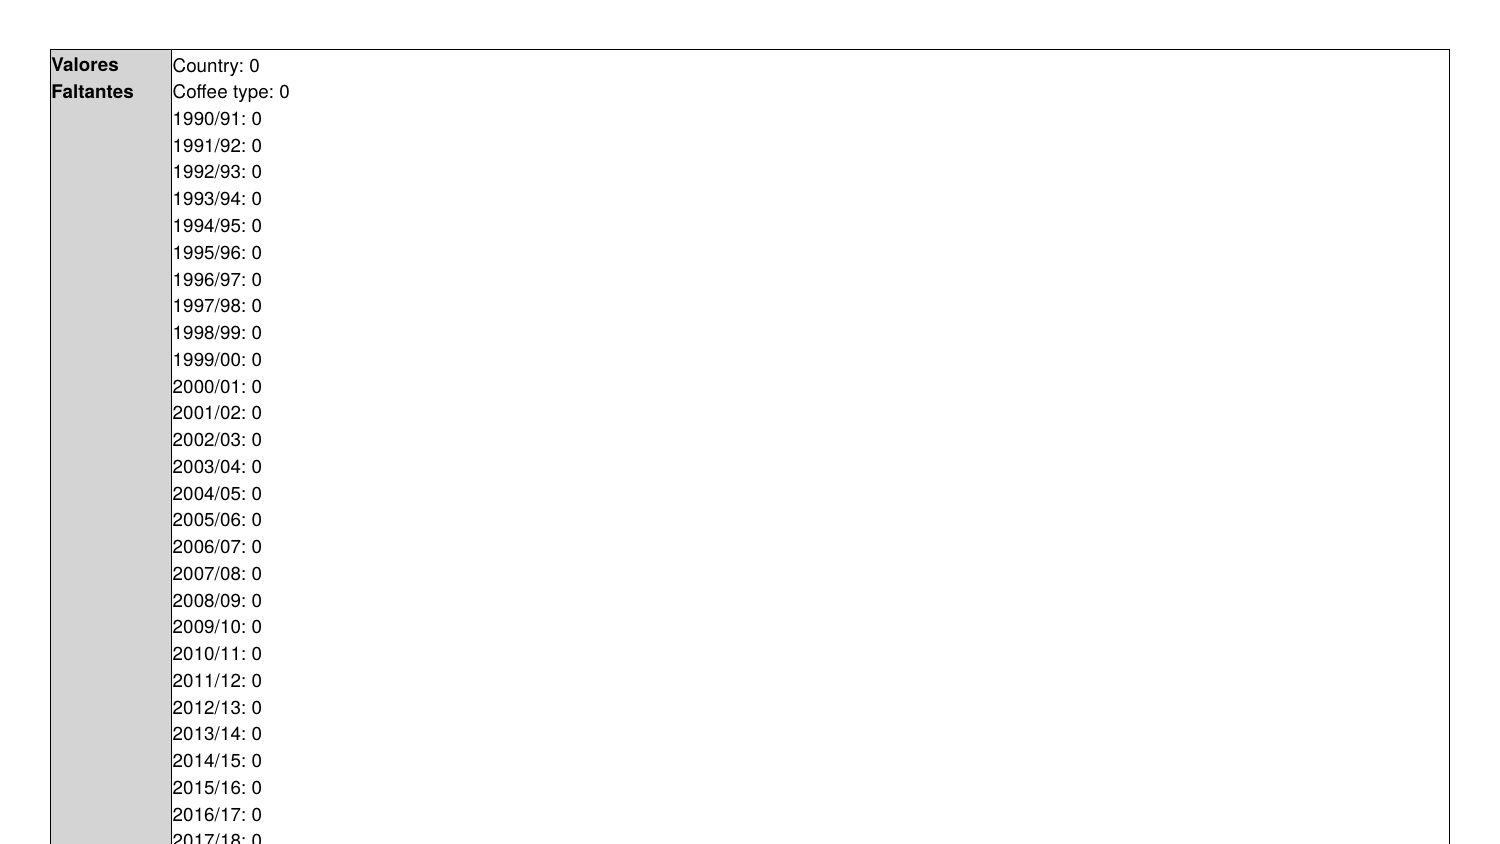

| Valores Faltantes | Country: 0 Coffee type: 0 1990/91: 0 1991/92: 0 1992/93: 0 1993/94: 0 1994/95: 0 1995/96: 0 1996/97: 0 1997/98: 0 1998/99: 0 1999/00: 0 2000/01: 0 2001/02: 0 2002/03: 0 2003/04: 0 2004/05: 0 2005/06: 0 2006/07: 0 2007/08: 0 2008/09: 0 2009/10: 0 2010/11: 0 2011/12: 0 2012/13: 0 2013/14: 0 2014/15: 0 2015/16: 0 2016/17: 0 2017/18: 0 2018/19: 0 2019/20: 0 Total\_production: 0 |
| --- | --- |